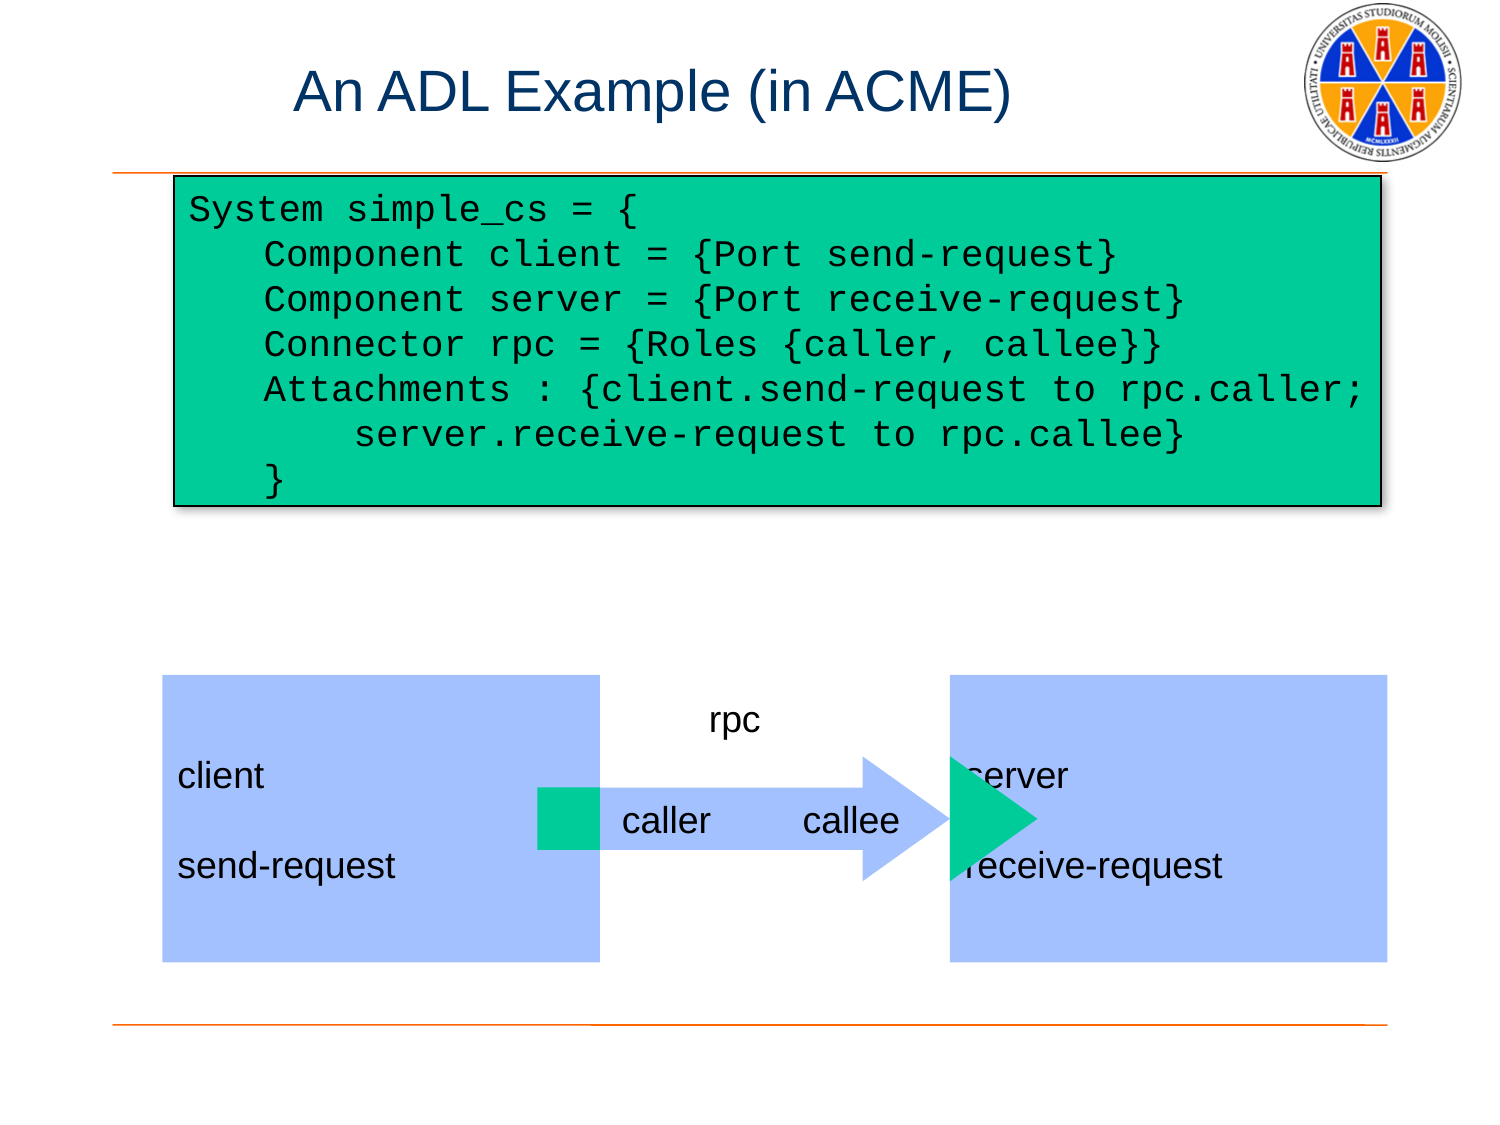

# An ADL Example (in ACME)
System simple_cs = {
Component client = {Port send-request}
Component server = {Port receive-request}
Connector rpc = {Roles {caller, callee}}
Attachments : {client.send-request to rpc.caller;
    server.receive-request to rpc.callee}
}
client

send-request
server

receive-request
rpc

caller
callee